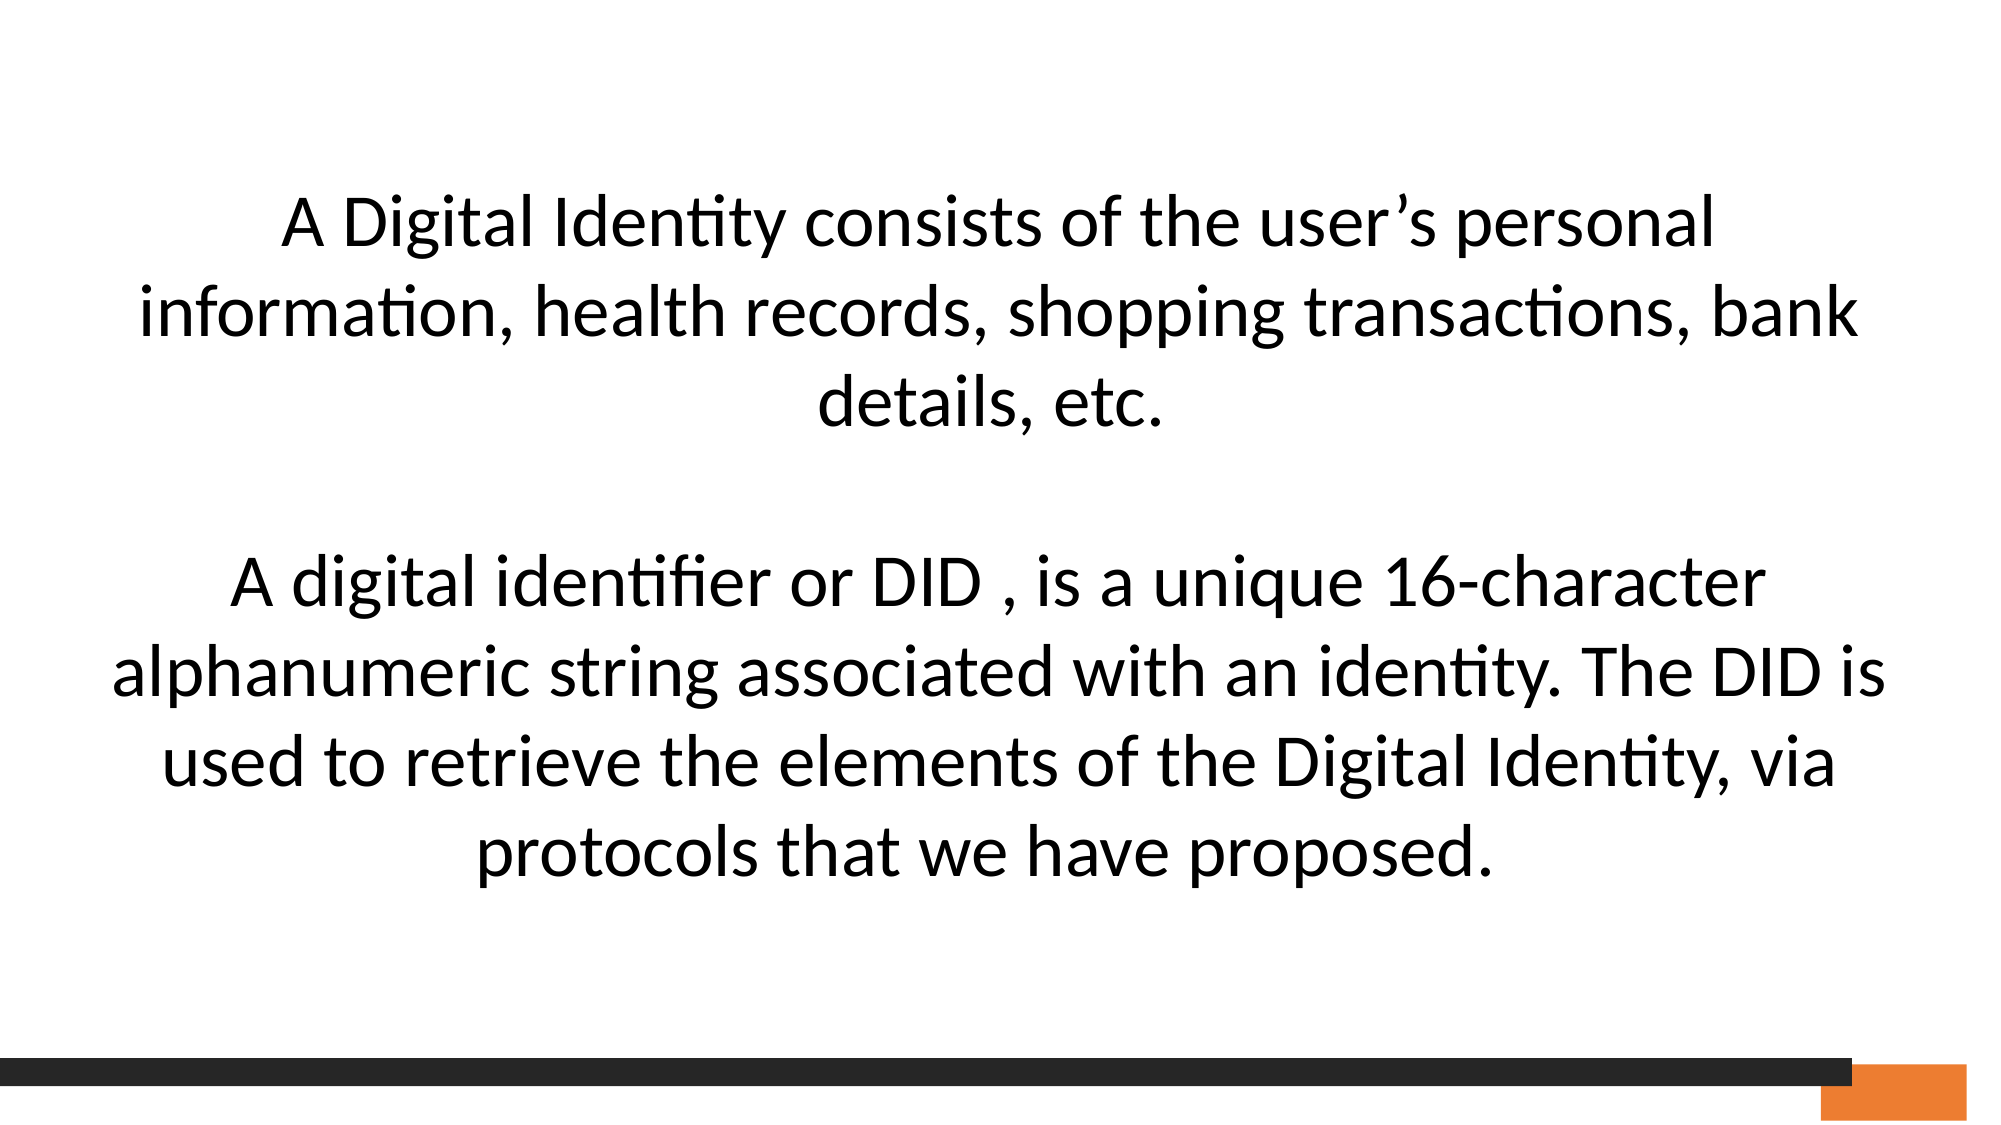

A Digital Identity consists of the user’s personal information, health records, shopping transactions, bank details, etc.

A digital identifier or DID , is a unique 16-character alphanumeric string associated with an identity. The DID is used to retrieve the elements of the Digital Identity, via protocols that we have proposed.